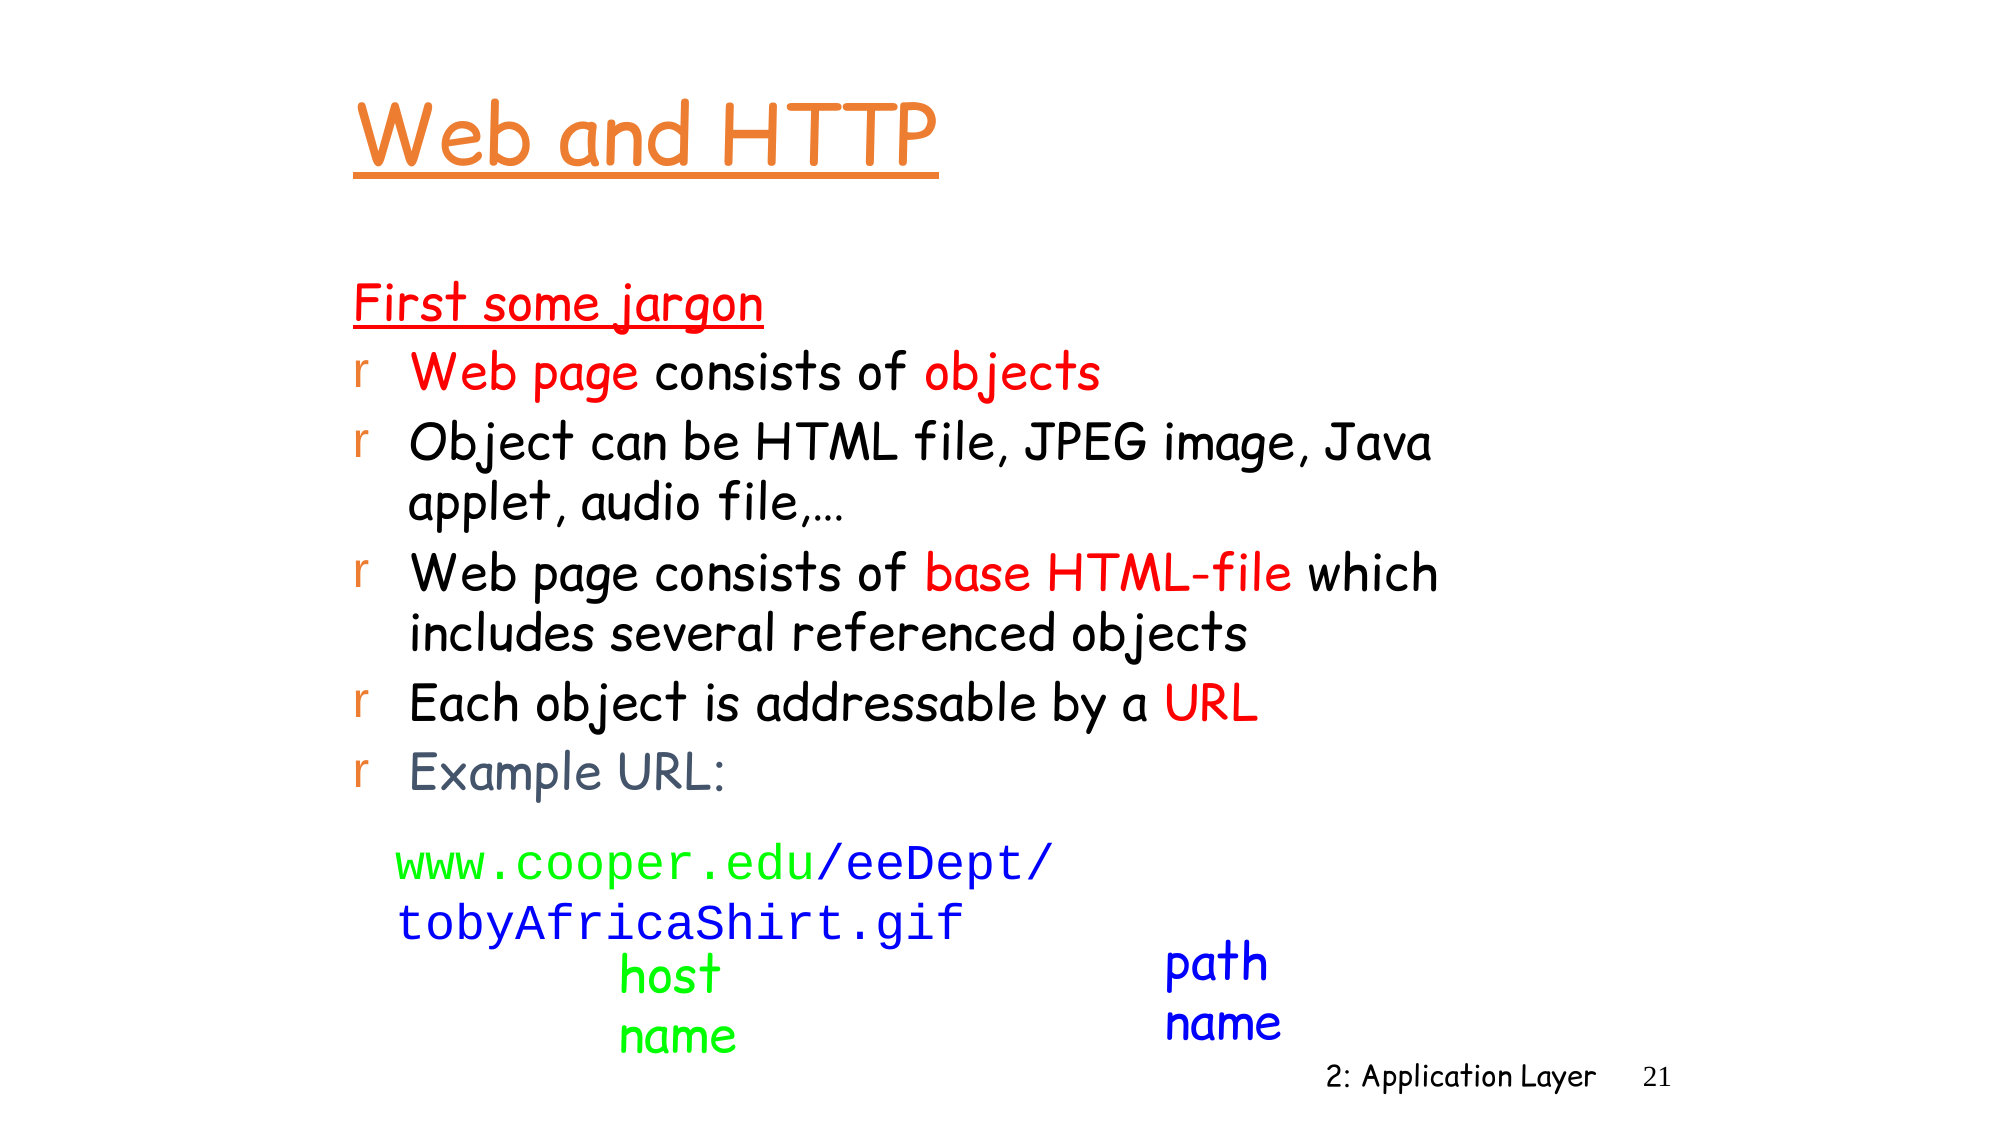

# Web and HTTP
First some jargon
Web page consists of objects
Object can be HTML file, JPEG image, Java applet, audio file,…
Web page consists of base HTML-file which includes several referenced objects
Each object is addressable by a URL
Example URL:

www.cooper.edu/eeDept/tobyAfricaShirt.gif
path name
host name
2: Application Layer
21